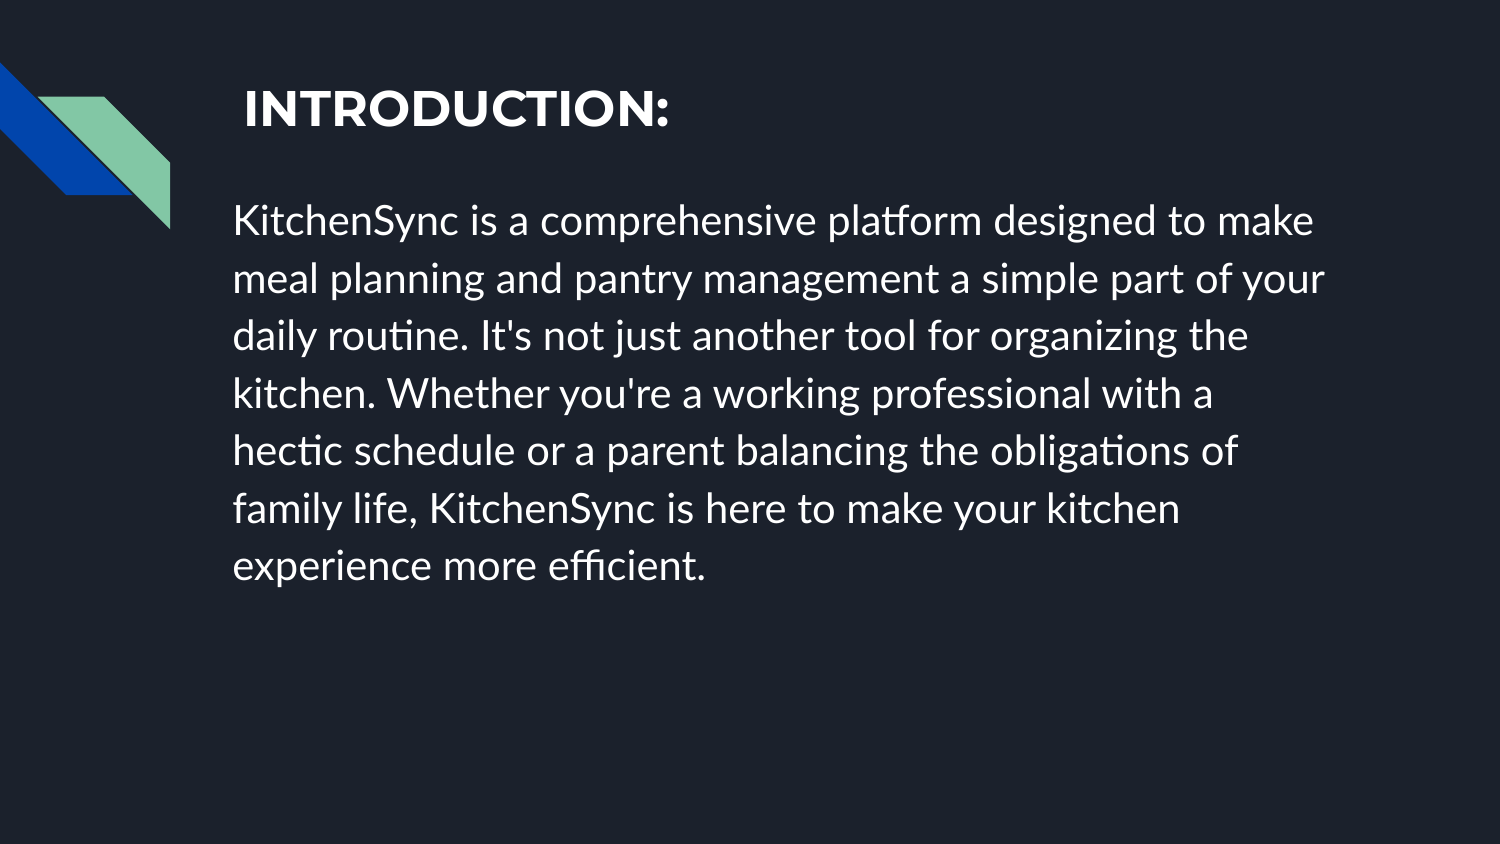

# INTRODUCTION:
KitchenSync is a comprehensive platform designed to make meal planning and pantry management a simple part of your daily routine. It's not just another tool for organizing the kitchen. Whether you're a working professional with a hectic schedule or a parent balancing the obligations of family life, KitchenSync is here to make your kitchen experience more efficient.